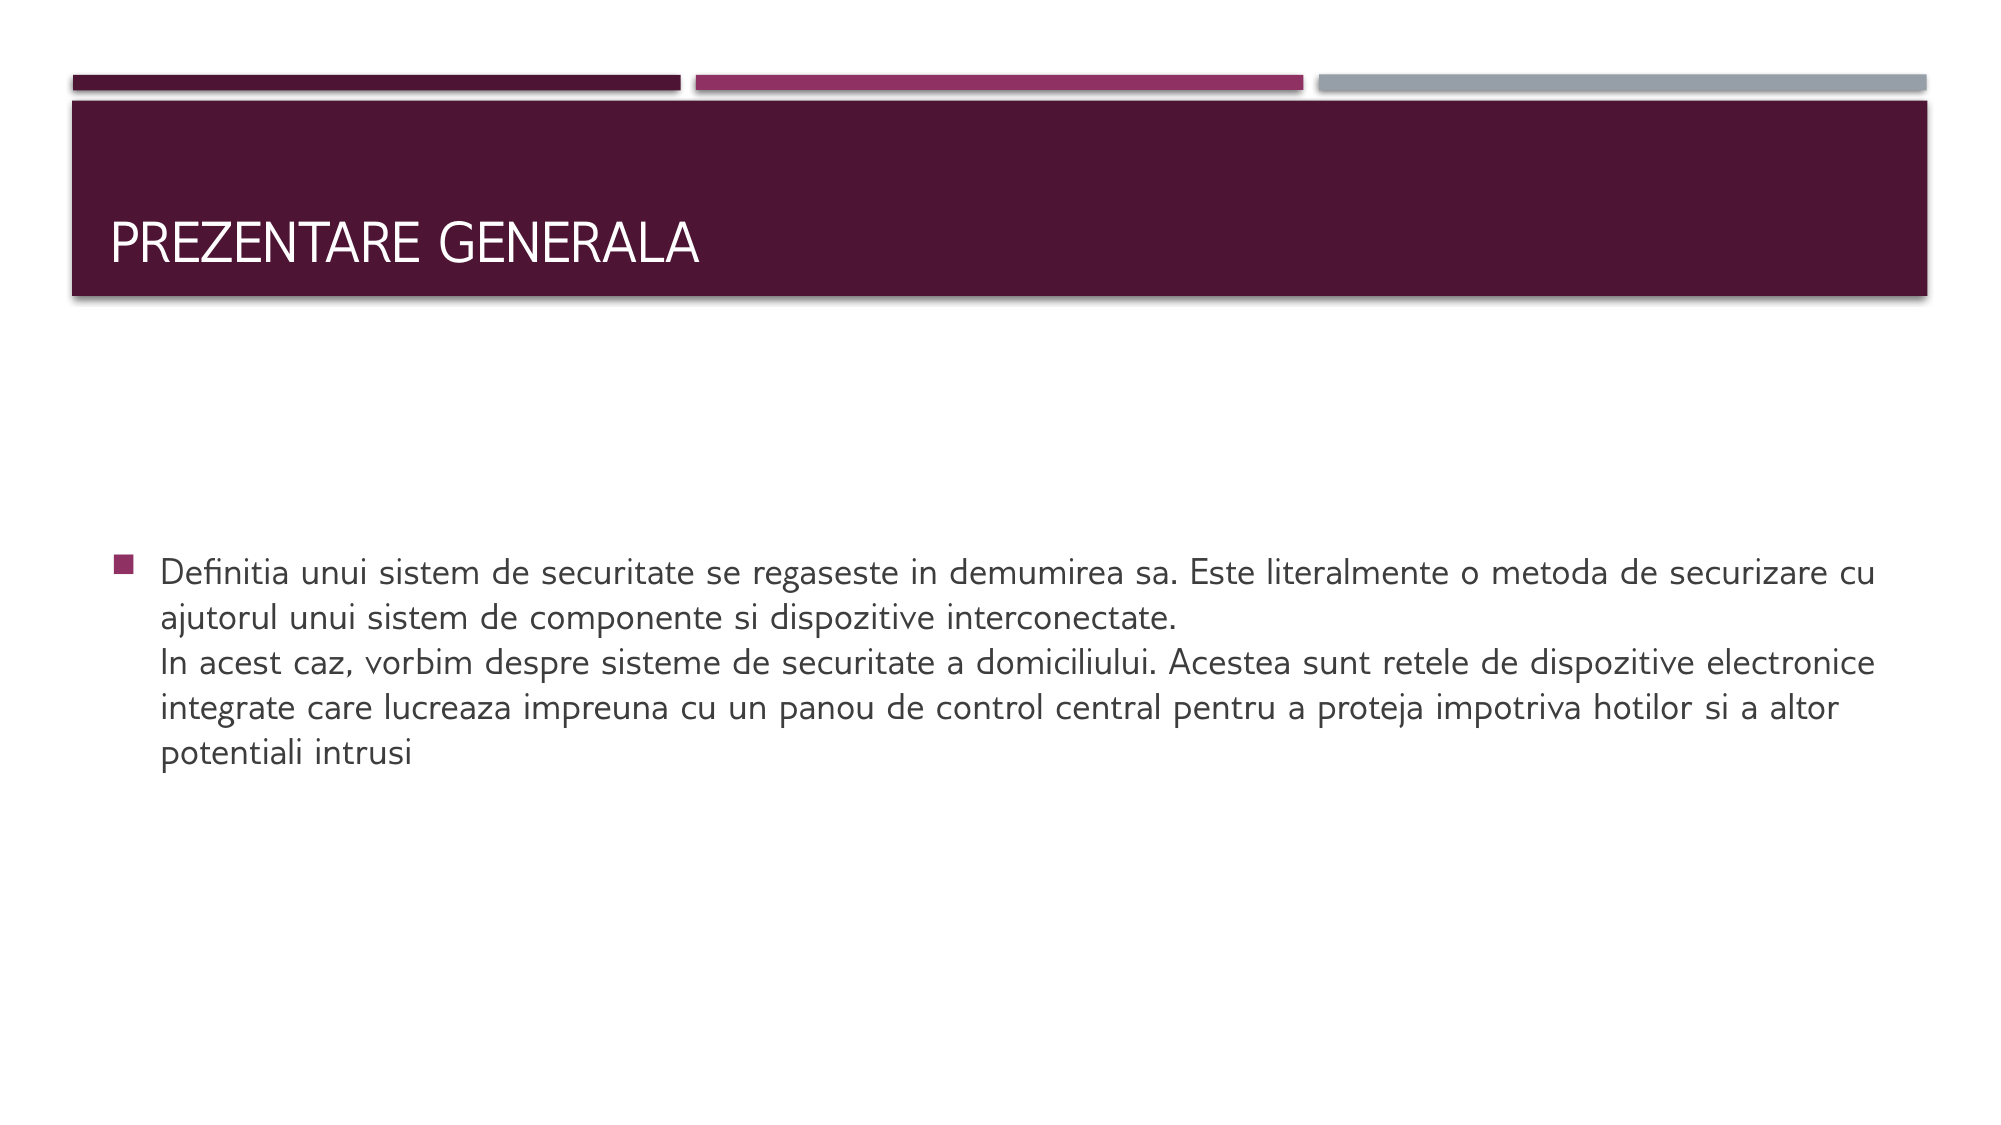

# Prezentare generala
Definitia unui sistem de securitate se regaseste in demumirea sa. Este literalmente o metoda de securizare cu ajutorul unui sistem de componente si dispozitive interconectate.
In acest caz, vorbim despre sisteme de securitate a domiciliului. Acestea sunt retele de dispozitive electronice integrate care lucreaza impreuna cu un panou de control central pentru a proteja impotriva hotilor si a altor potentiali intrusi